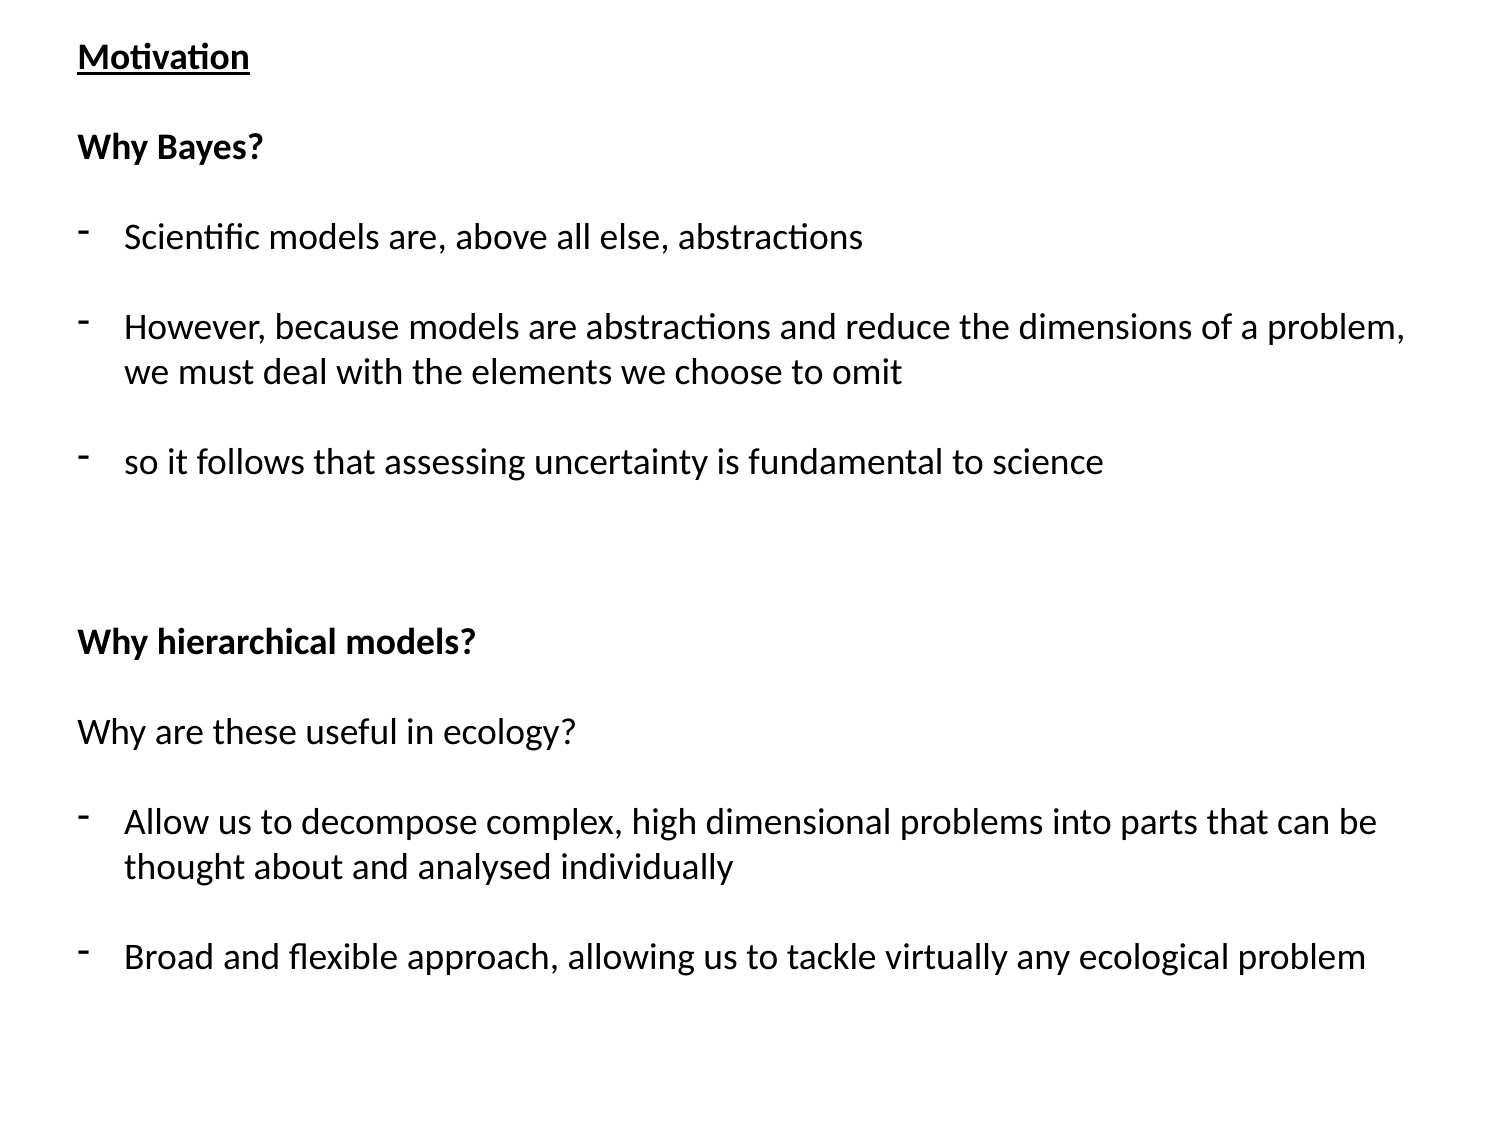

Motivation

Why Bayes?

Scientific models are, above all else, abstractions

However, because models are abstractions and reduce the dimensions of a problem, we must deal with the elements we choose to omit

so it follows that assessing uncertainty is fundamental to science

Why hierarchical models?

Why are these useful in ecology?

Allow us to decompose complex, high dimensional problems into parts that can be thought about and analysed individually

Broad and flexible approach, allowing us to tackle virtually any ecological problem